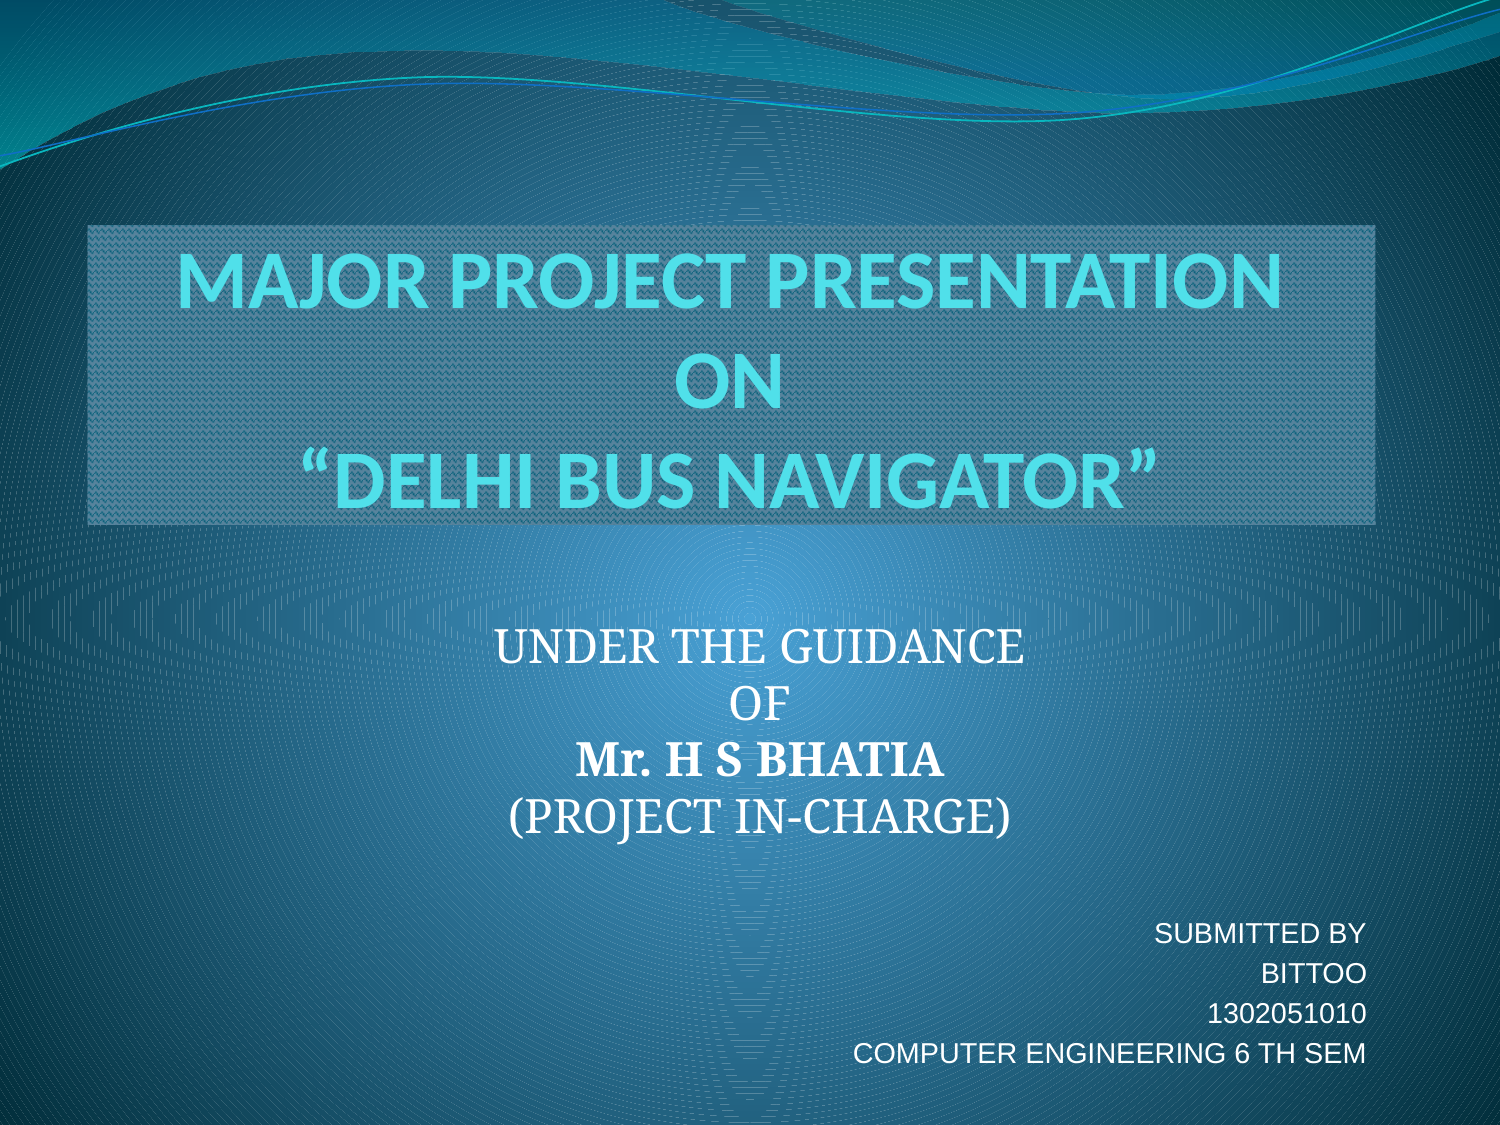

# MAJOR PROJECT PRESENTATION ON “DELHI BUS NAVIGATOR”
UNDER THE GUIDANCE
OF
Mr. H S BHATIA
(PROJECT IN-CHARGE)

SUBMITTED BY
BITTOO
1302051010
COMPUTER ENGINEERING 6 TH SEM